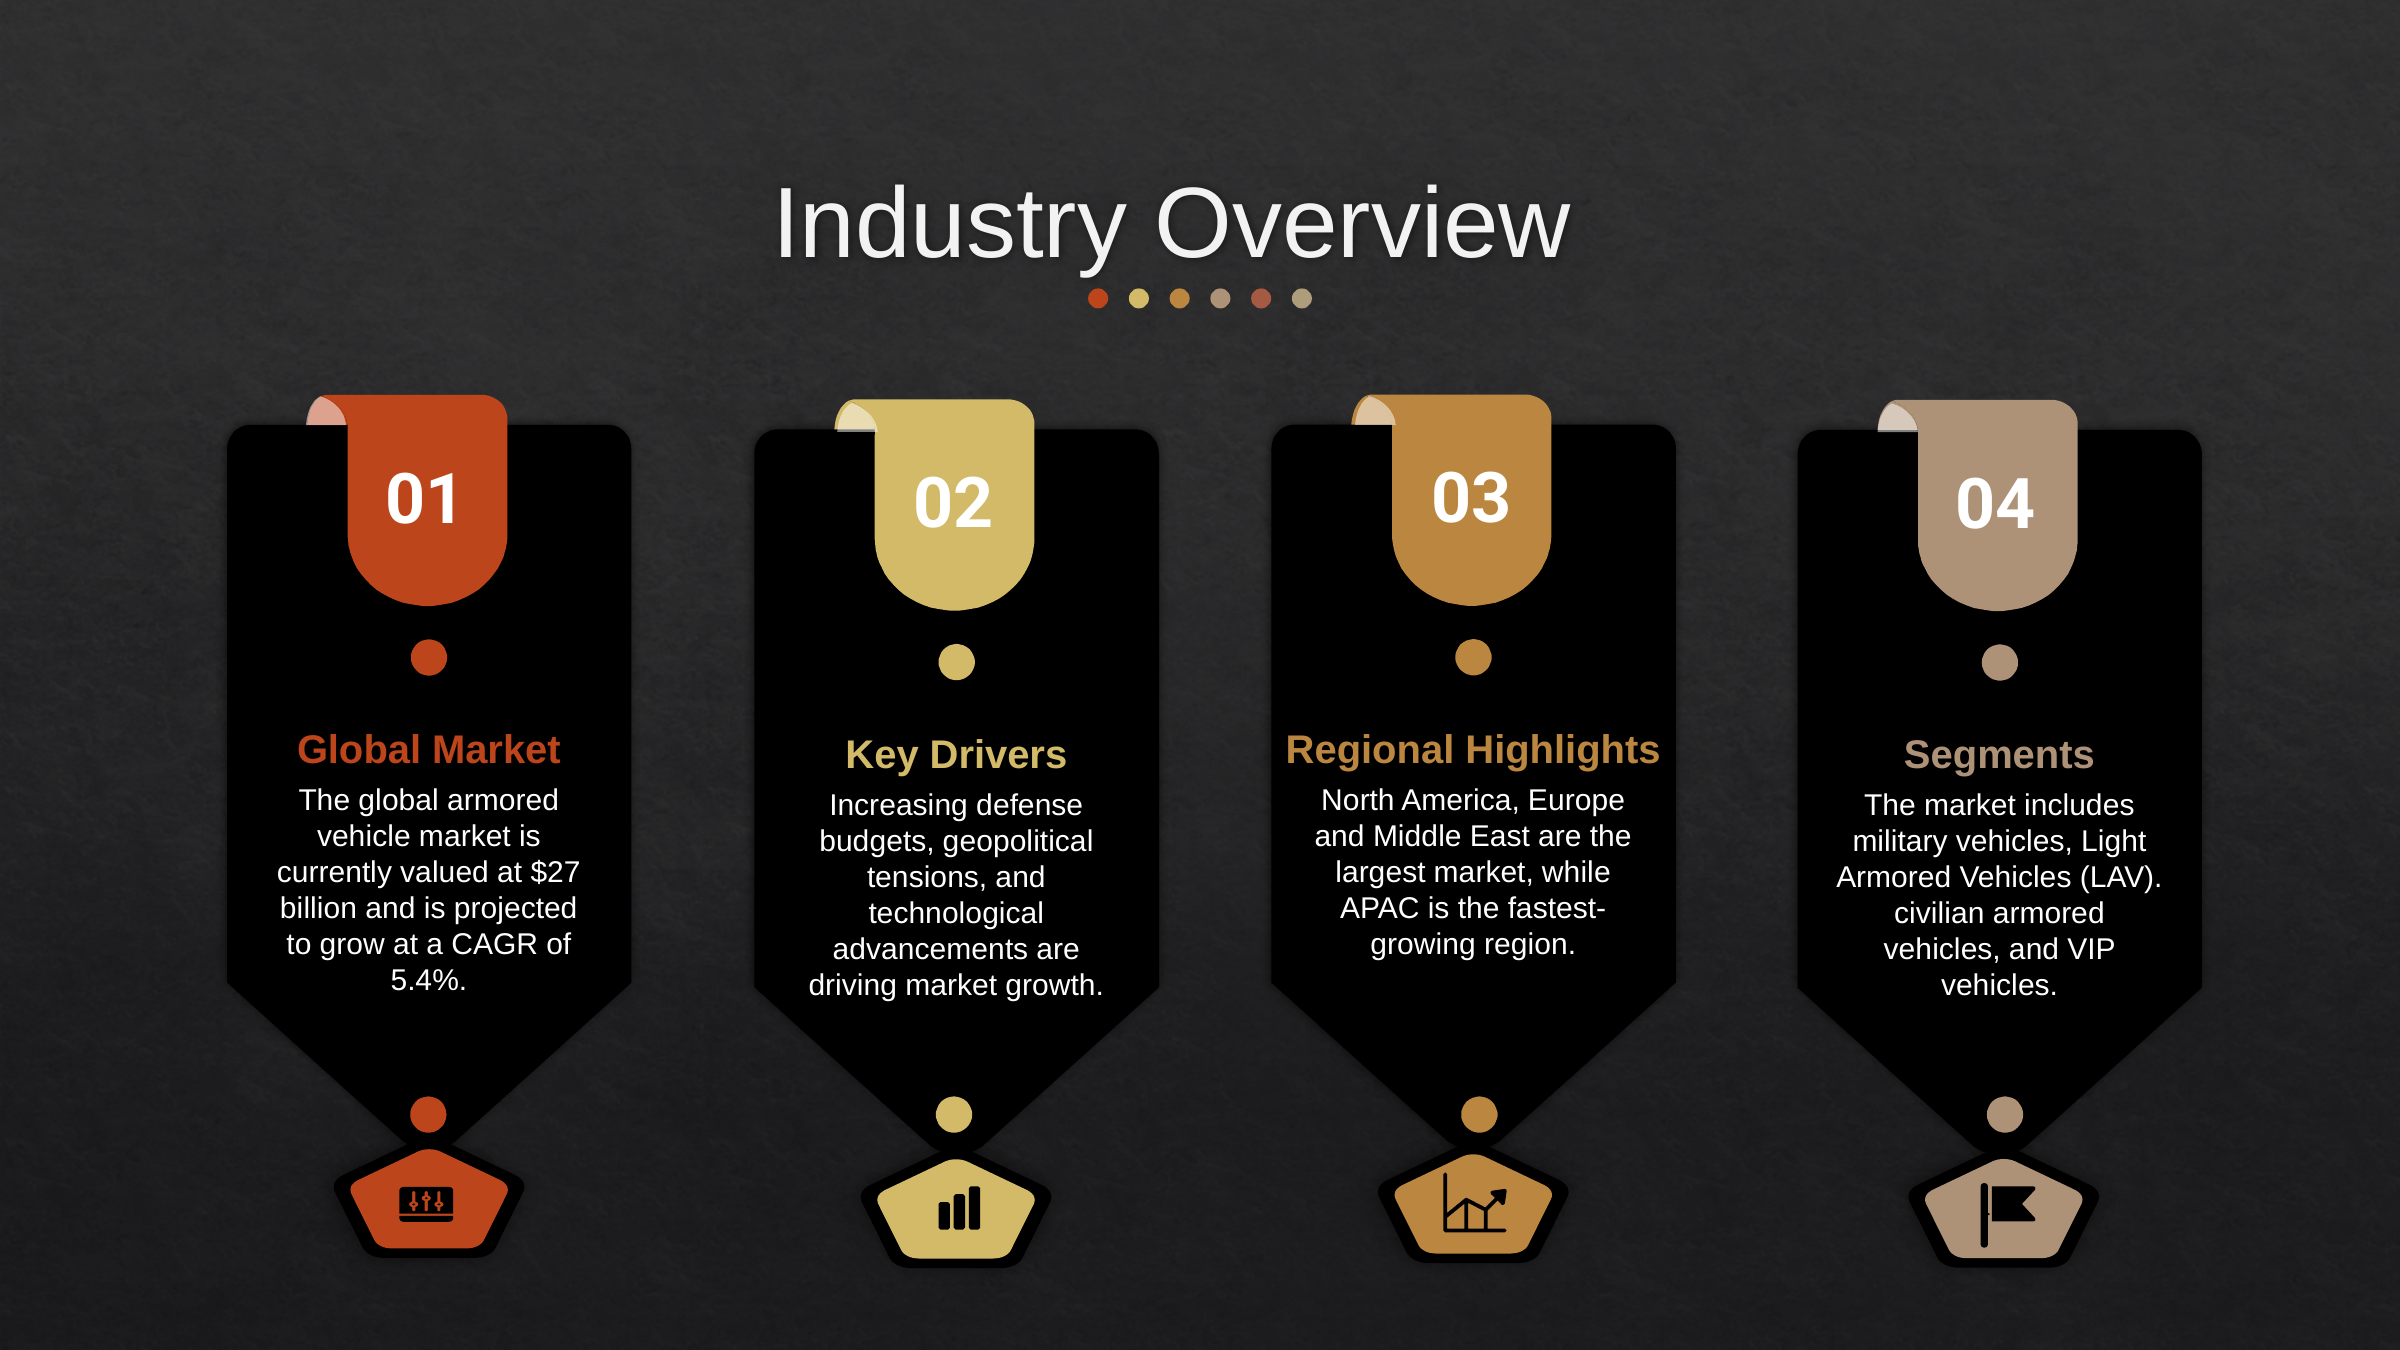

# Industry Overview

03
01
02
04

Regional Highlights
Global Market
Key Drivers
Segments
North America, Europe and Middle East are the largest market, while APAC is the fastest-growing region.
The global armored vehicle market is currently valued at $27 billion and is projected to grow at a CAGR of 5.4%.
Increasing defense budgets, geopolitical tensions, and technological advancements are driving market growth.
The market includes military vehicles, Light Armored Vehicles (LAV). civilian armored vehicles, and VIP vehicles.